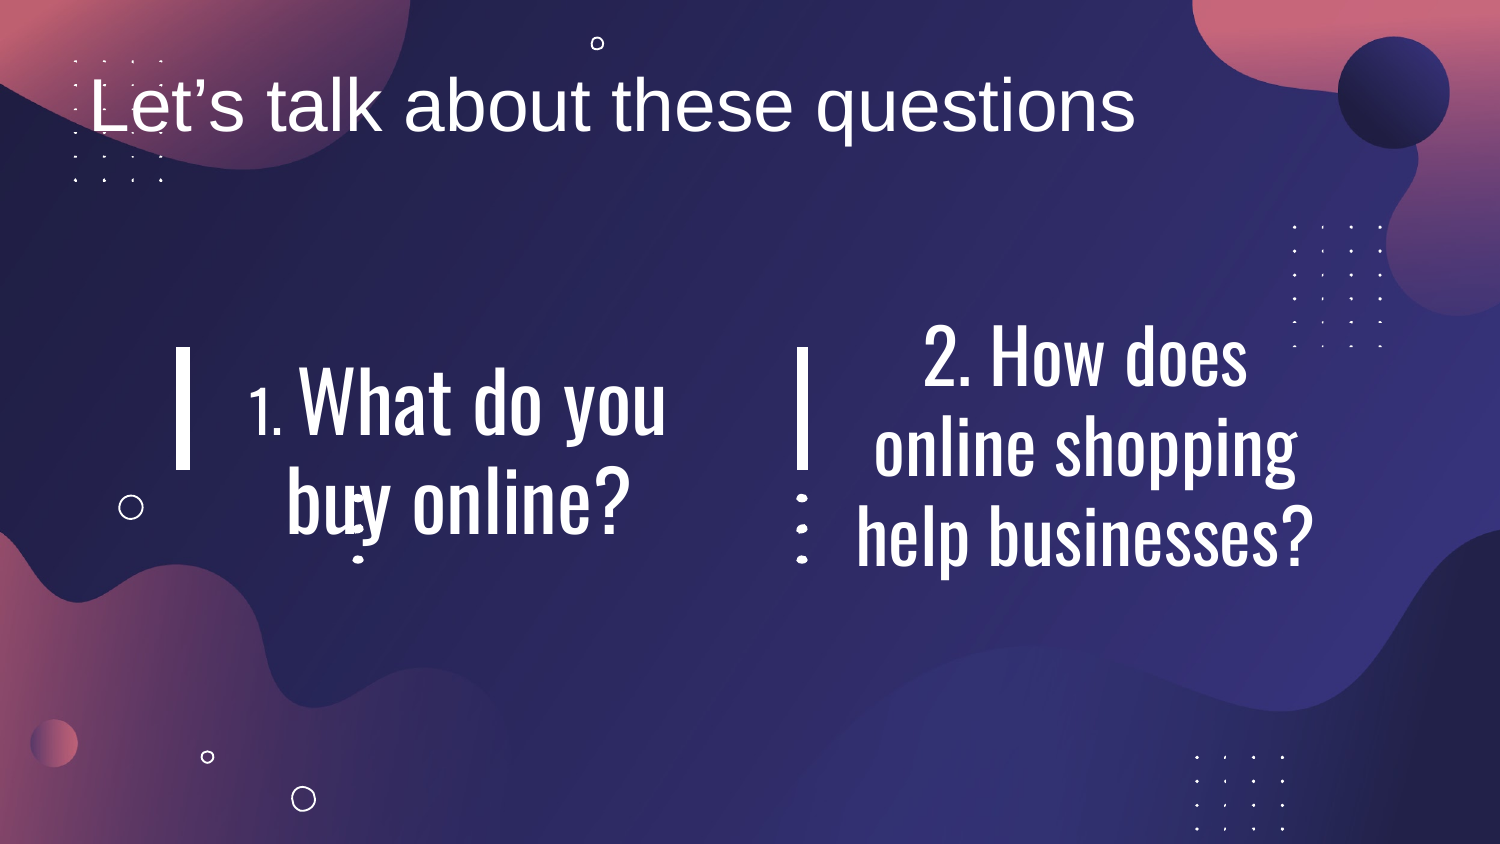

Let’s talk about these questions

# 2. How does online shopping help businesses?

1. What do you buy online?